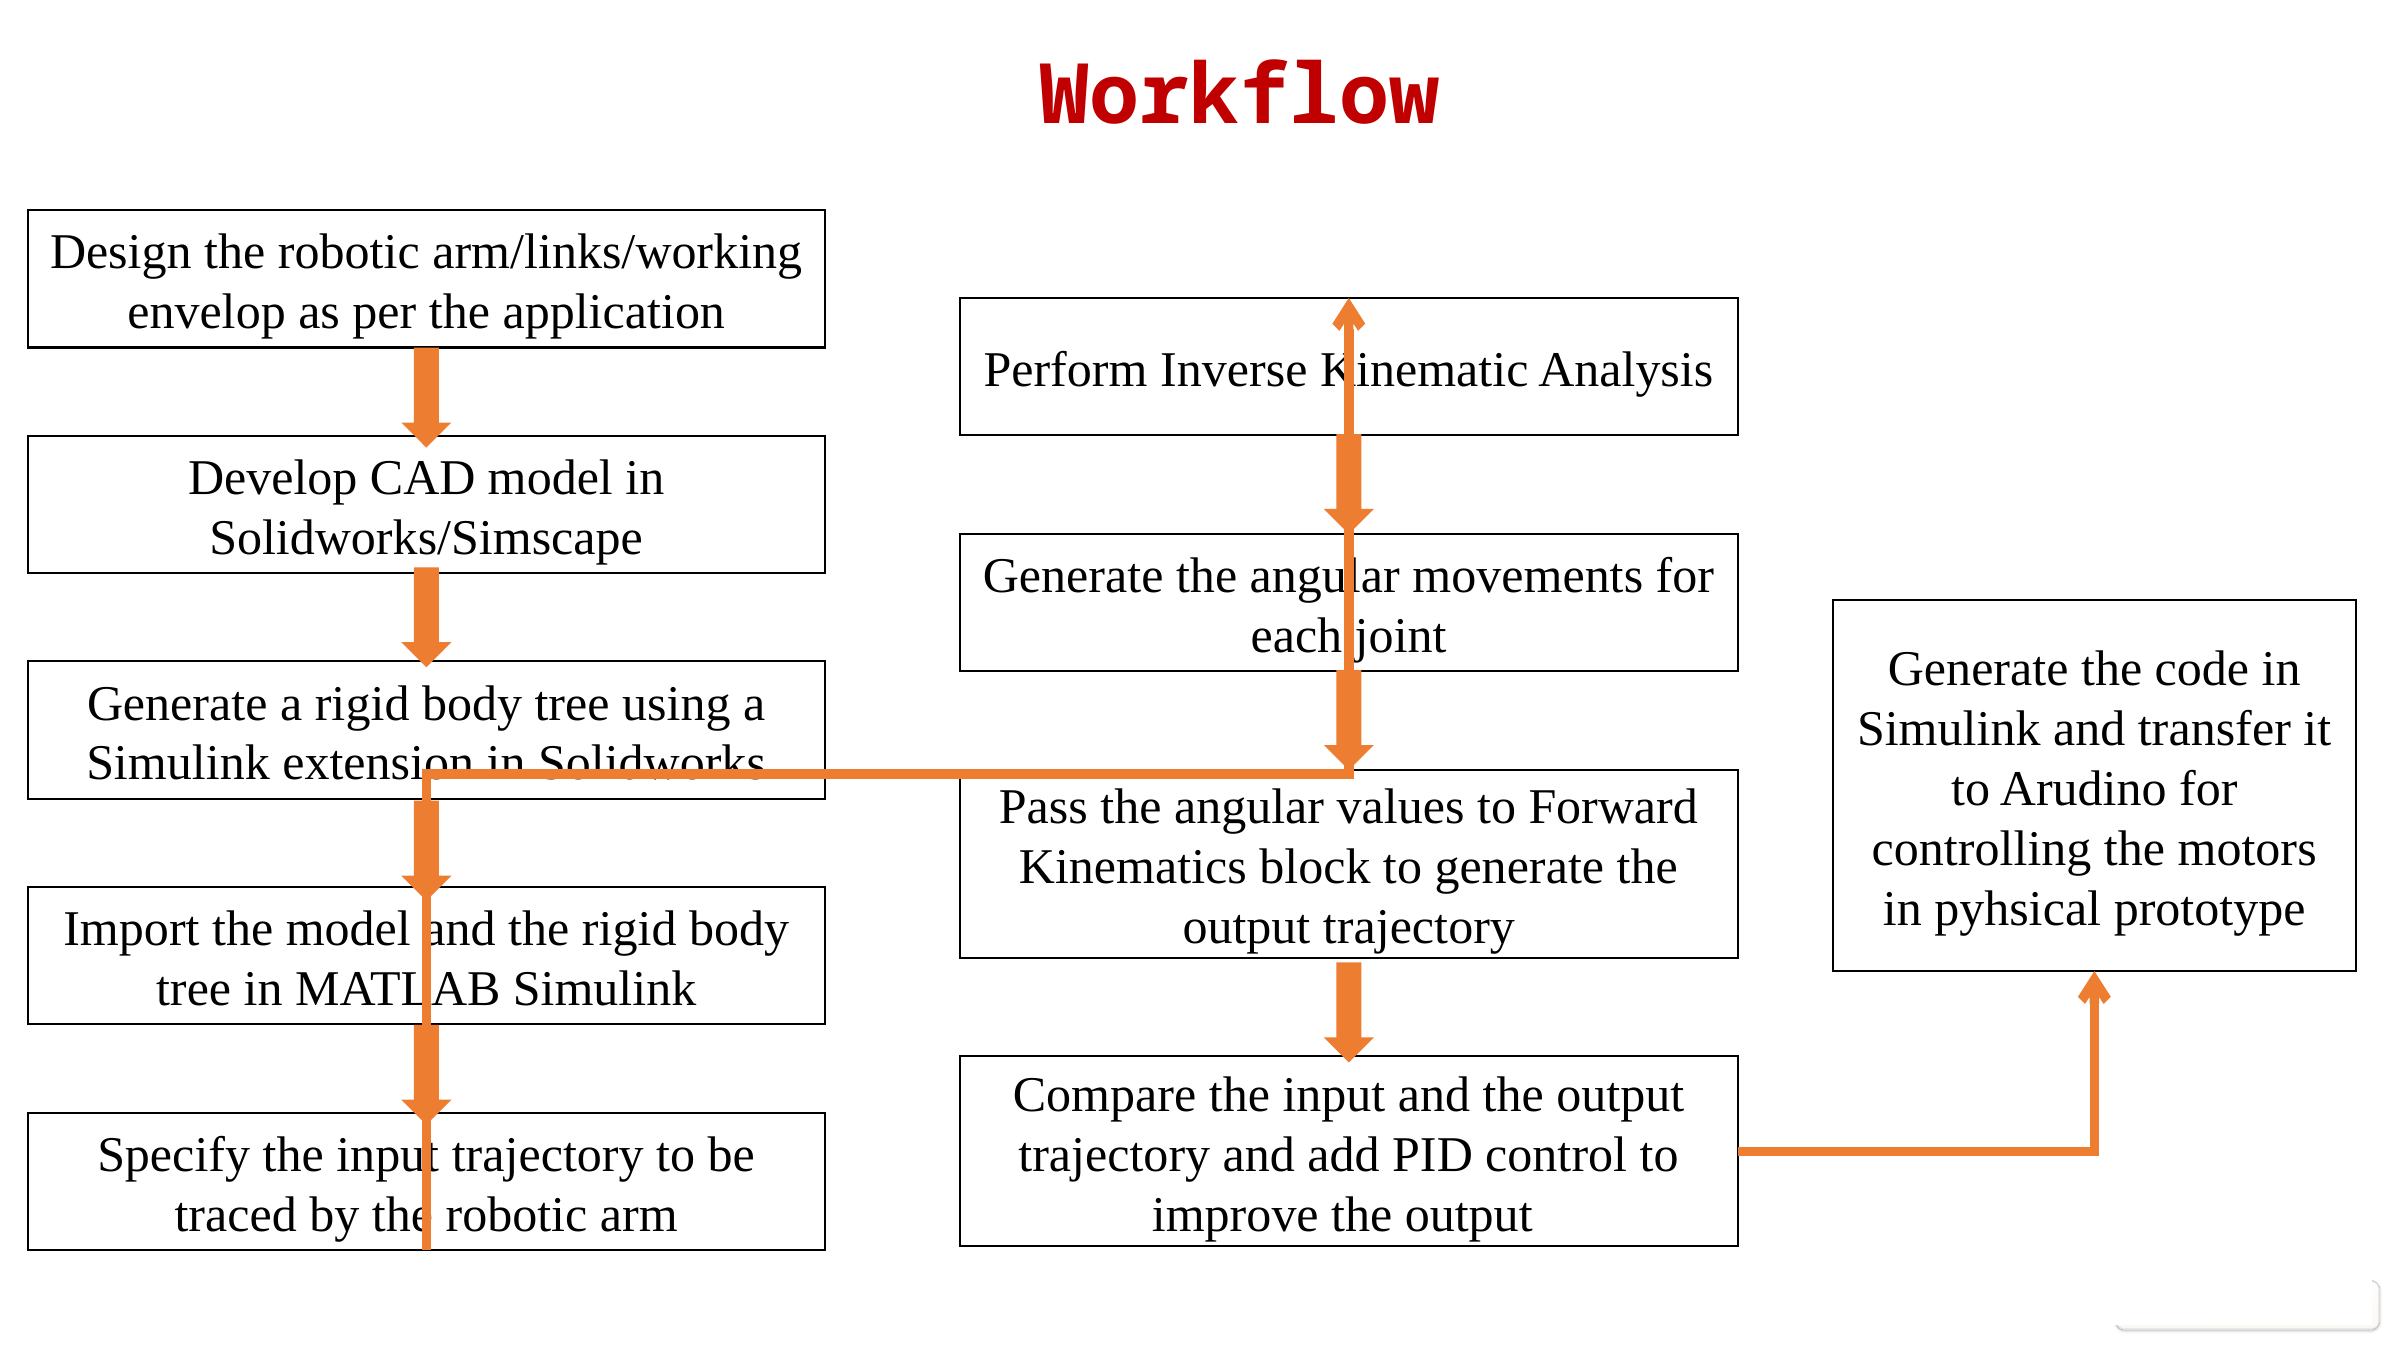

Workflow
Design the robotic arm/links/working envelop as per the application
Perform Inverse Kinematic Analysis

Develop CAD model in Solidworks/Simscape
Generate the angular movements for each joint

Generate the code in Simulink and transfer it to Arudino for controlling the motors in pyhsical prototype
Generate a rigid body tree using a Simulink extension in Solidworks

Pass the angular values to Forward Kinematics block to generate the output trajectory

Import the model and the rigid body tree in MATLAB Simulink

Compare the input and the output trajectory and add PID control to improve the output
Specify the input trajectory to be traced by the robotic arm